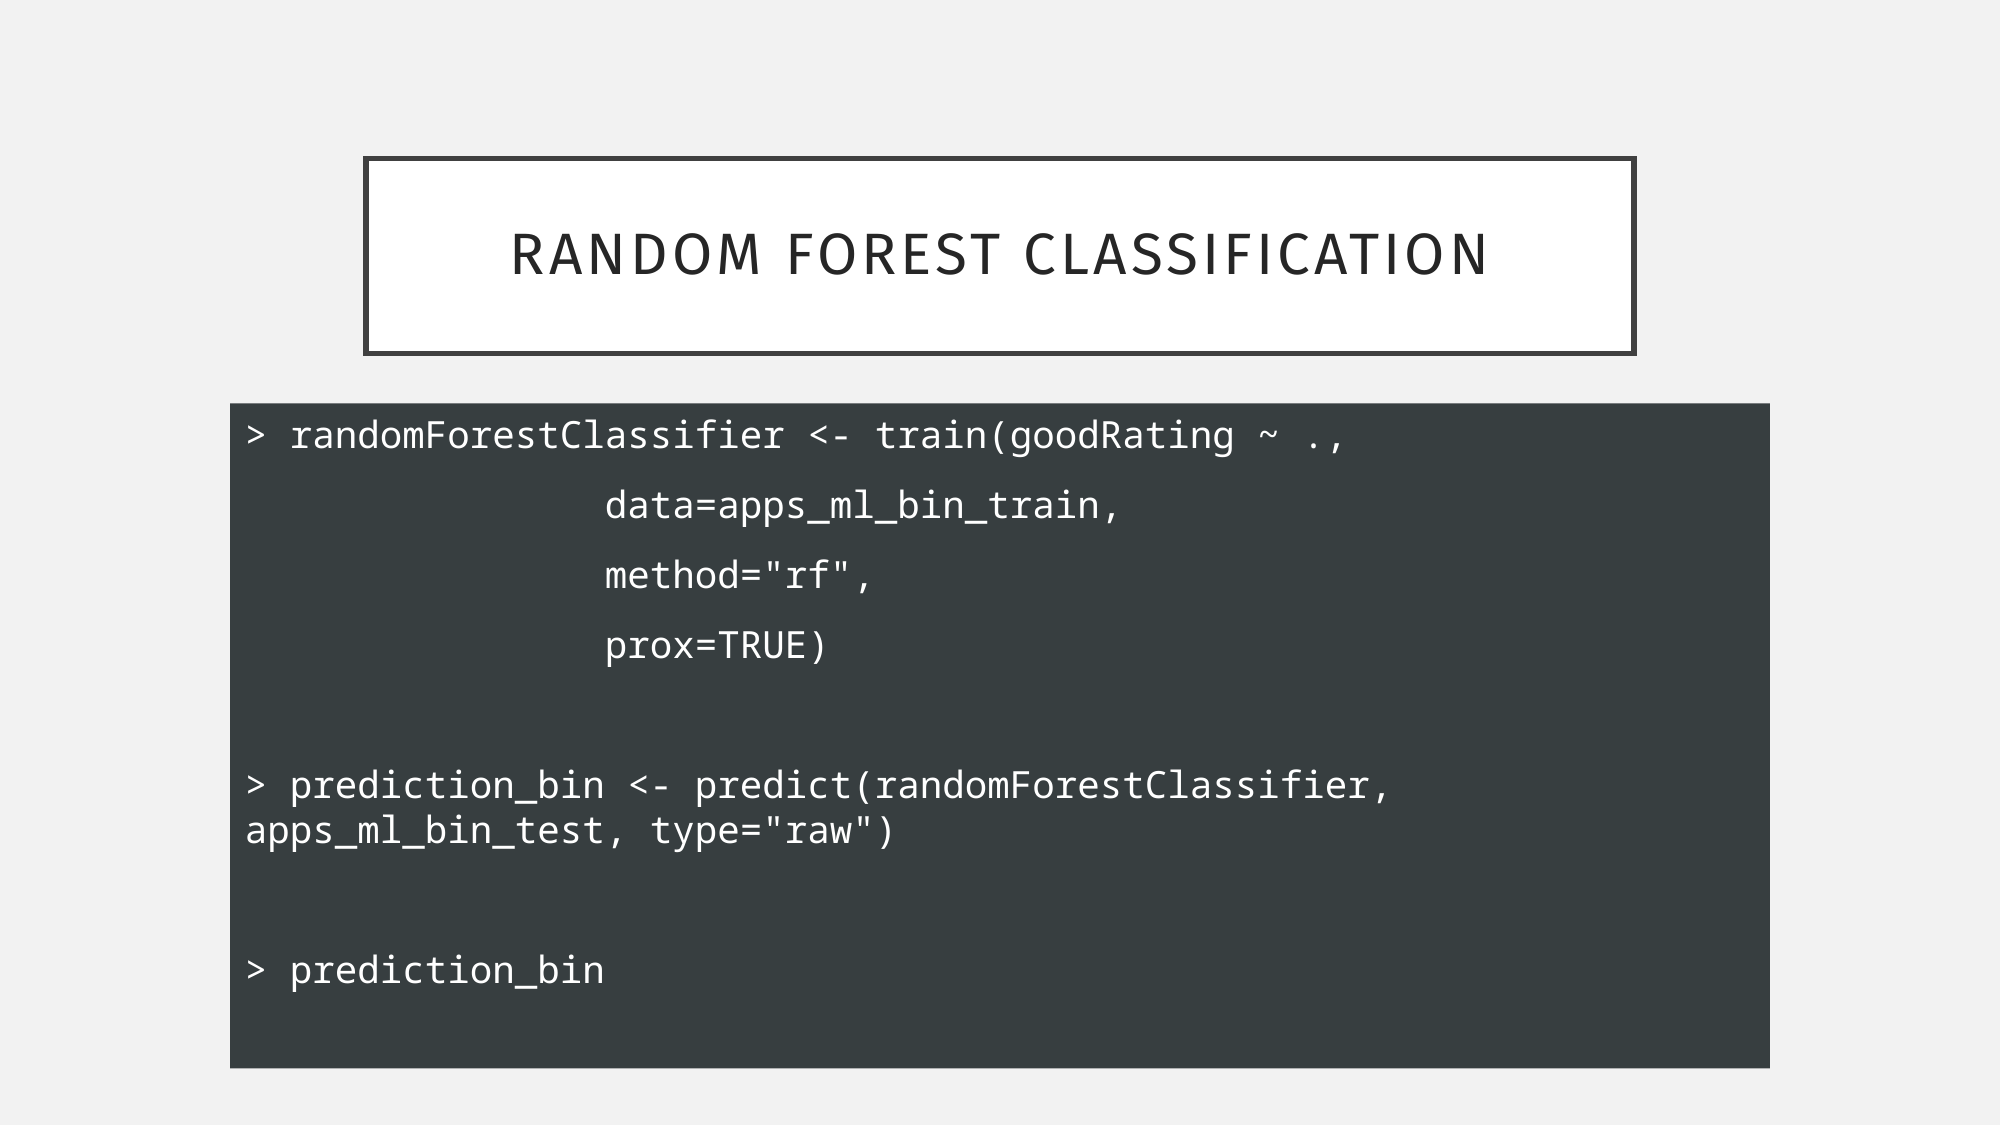

# Random forest classification
> randomForestClassifier <- train(goodRating ~ .,
                data=apps_ml_bin_train,
                method="rf",
                prox=TRUE)

> prediction_bin <- predict(randomForestClassifier, apps_ml_bin_test, type="raw")

> prediction_bin